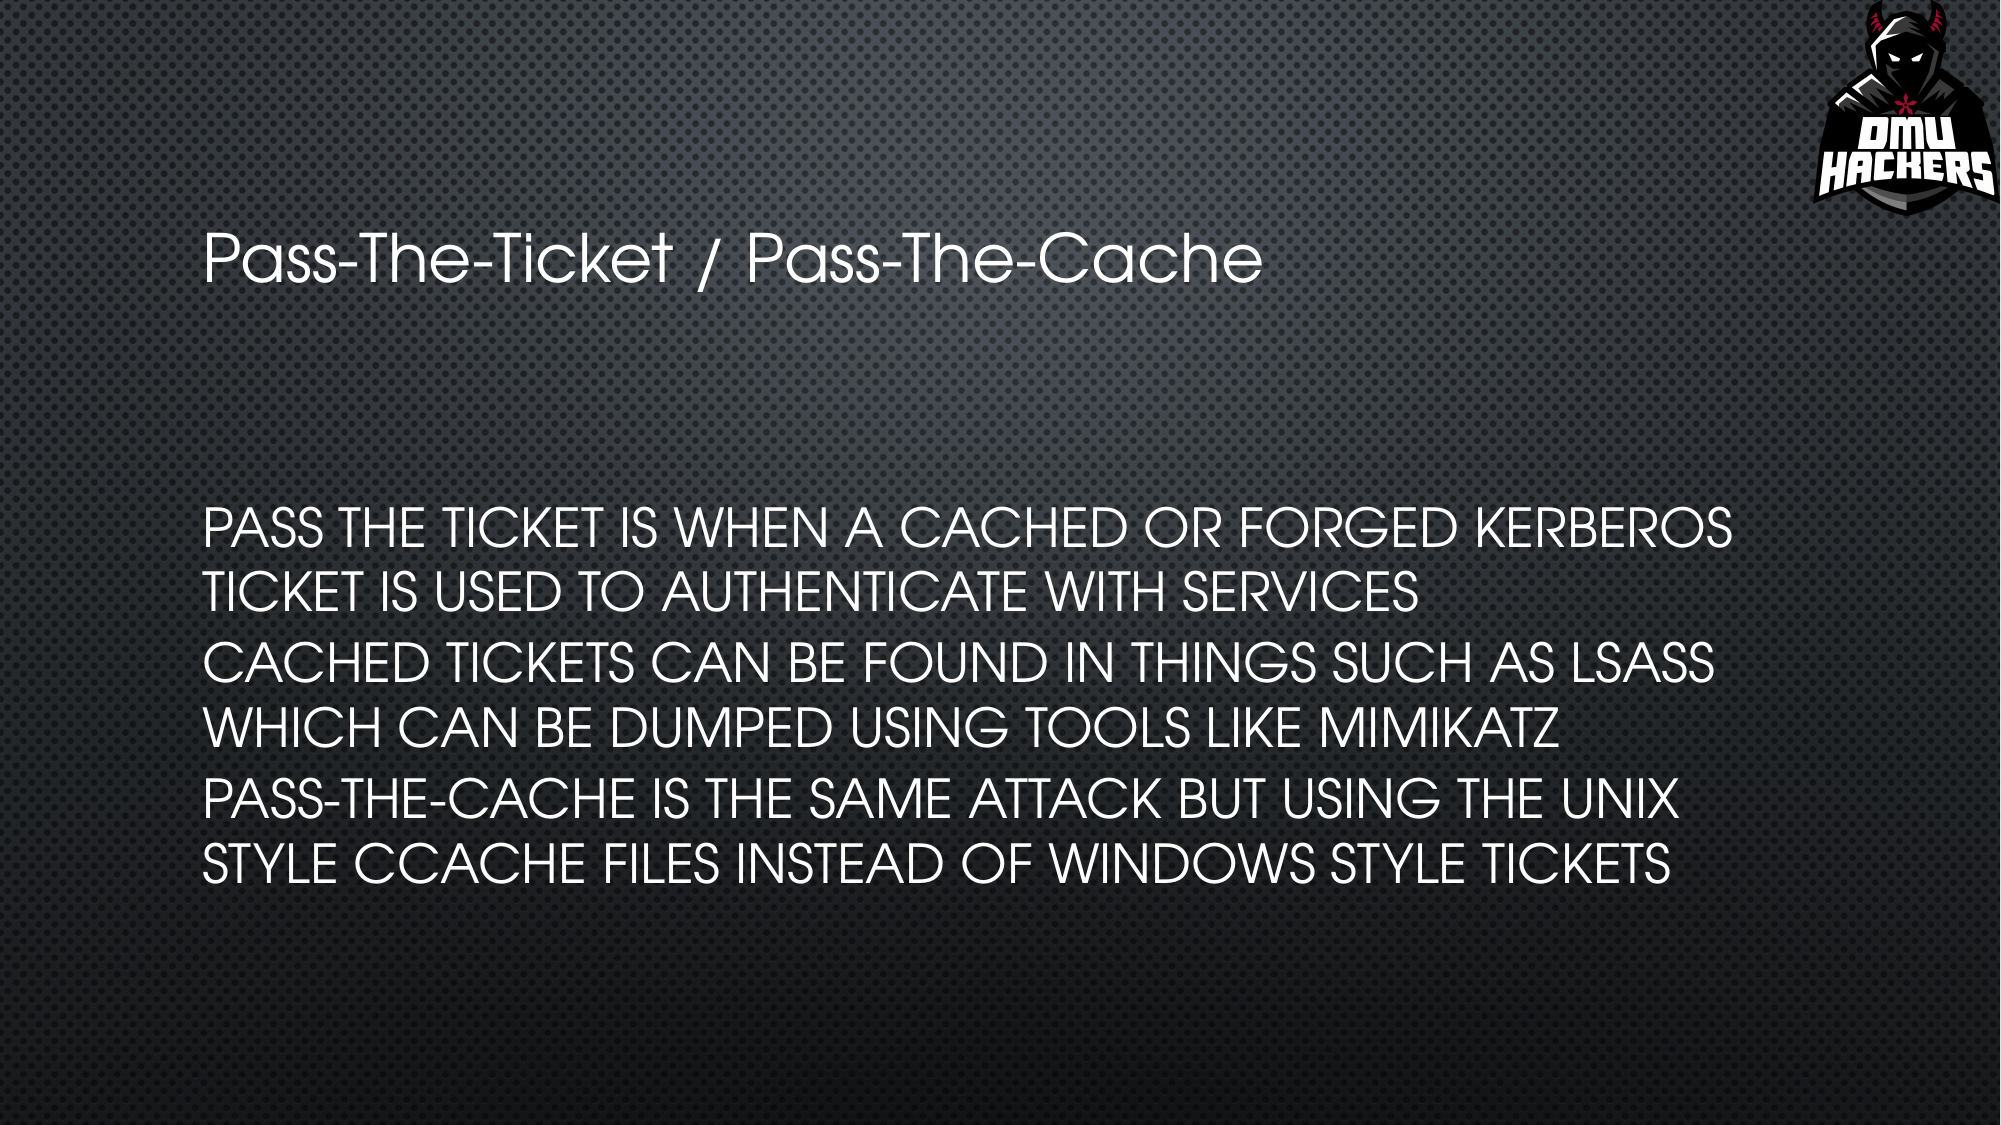

# Pass-The-Ticket / Pass-The-Cache
Pass the ticket is when a cached or forged Kerberos ticket is used to authenticate with services
Cached tickets can be found in things such as LSASS which can be dumped using tools like Mimikatz
Pass-The-Cache is the same attack but using the UNIX style ccache files instead of windows style tickets